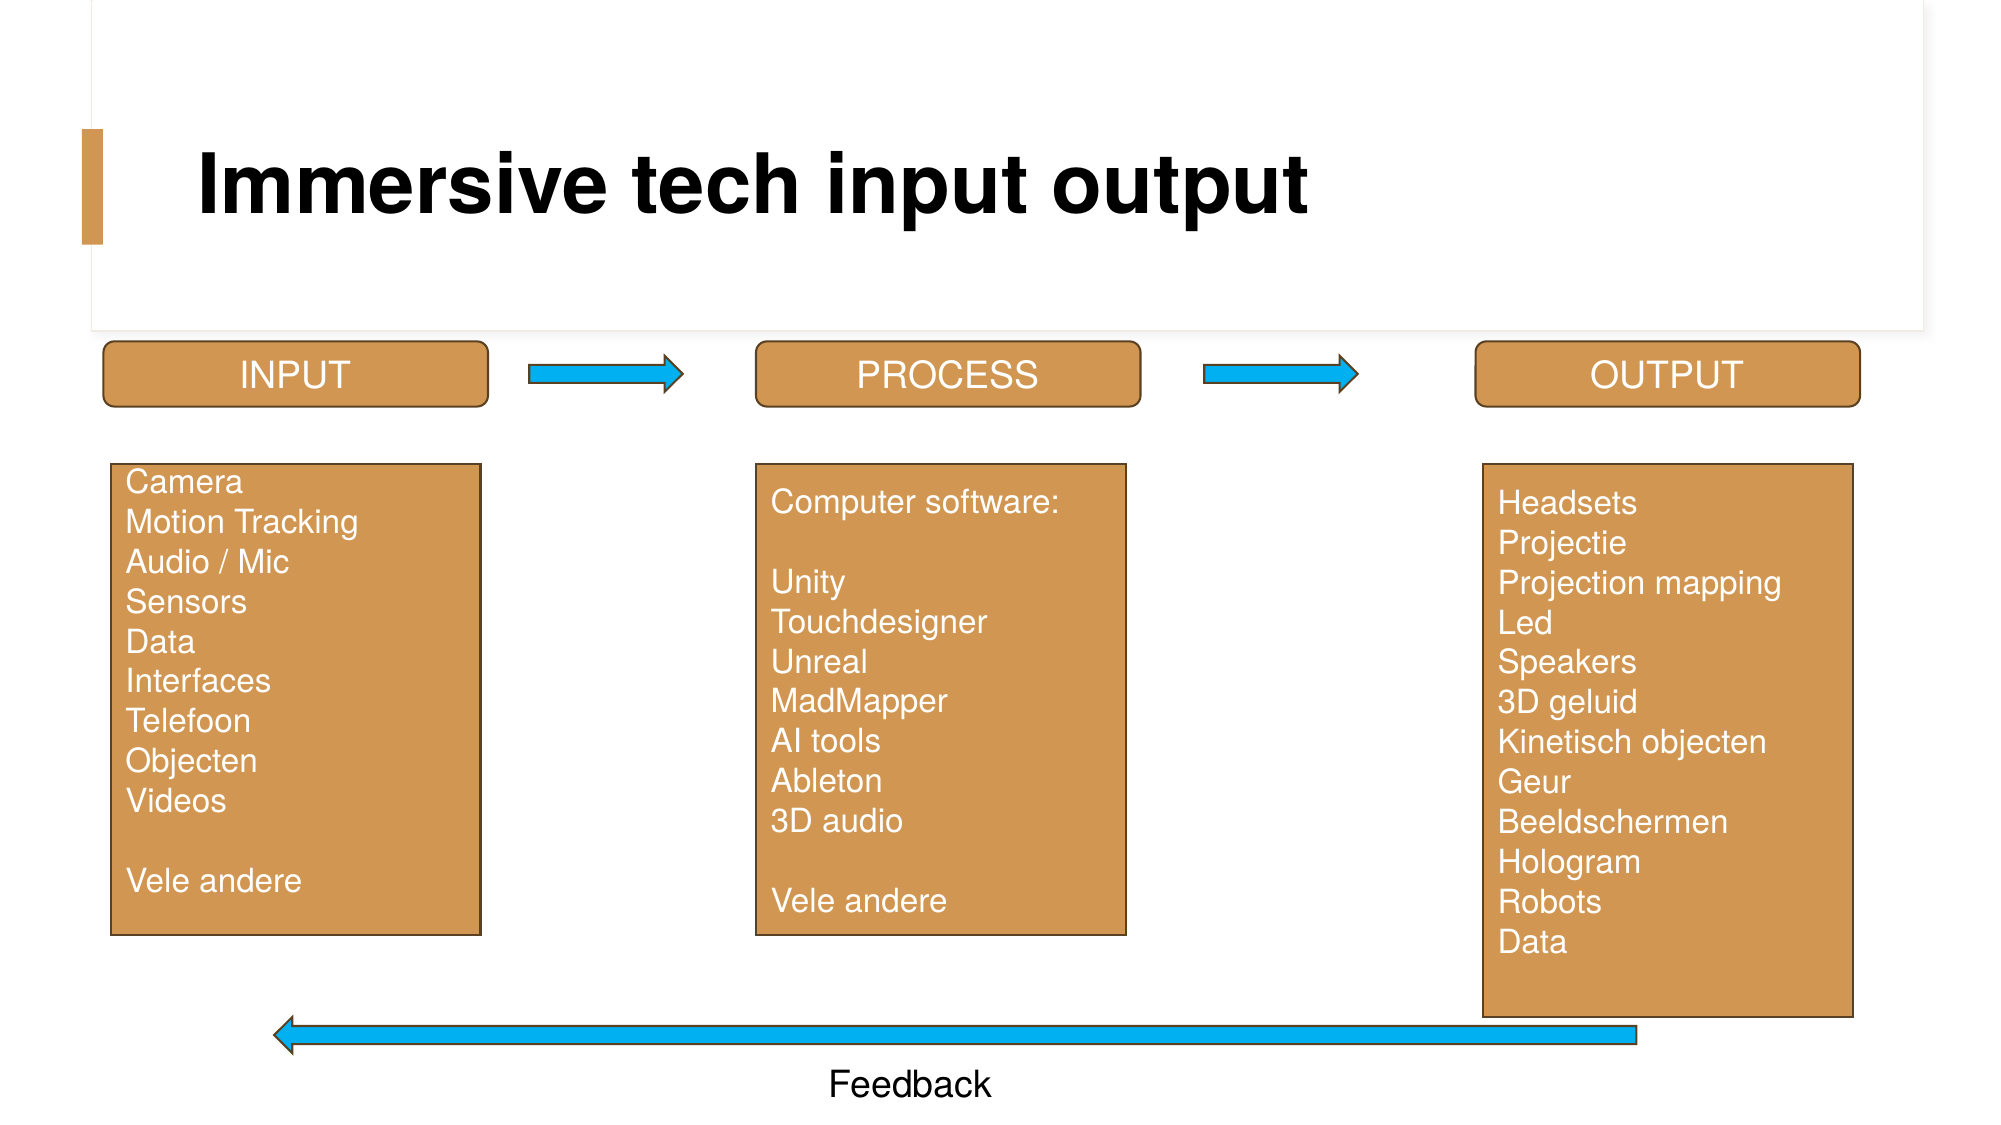

# Immersive tech input output
INPUT
PROCESS
OUTPUT

Headsets
Projectie
Projection mapping
Led
Speakers
3D geluid
Kinetisch objecten
Geur
Beeldschermen
Hologram
Robots
Data
Computer software:

Unity
Touchdesigner
Unreal
MadMapper
AI tools
Ableton
3D audio

Vele andere
Camera
Motion Tracking
Audio / Mic
Sensors
Data
Interfaces
Telefoon
Objecten
Videos

Vele andere

Feedback